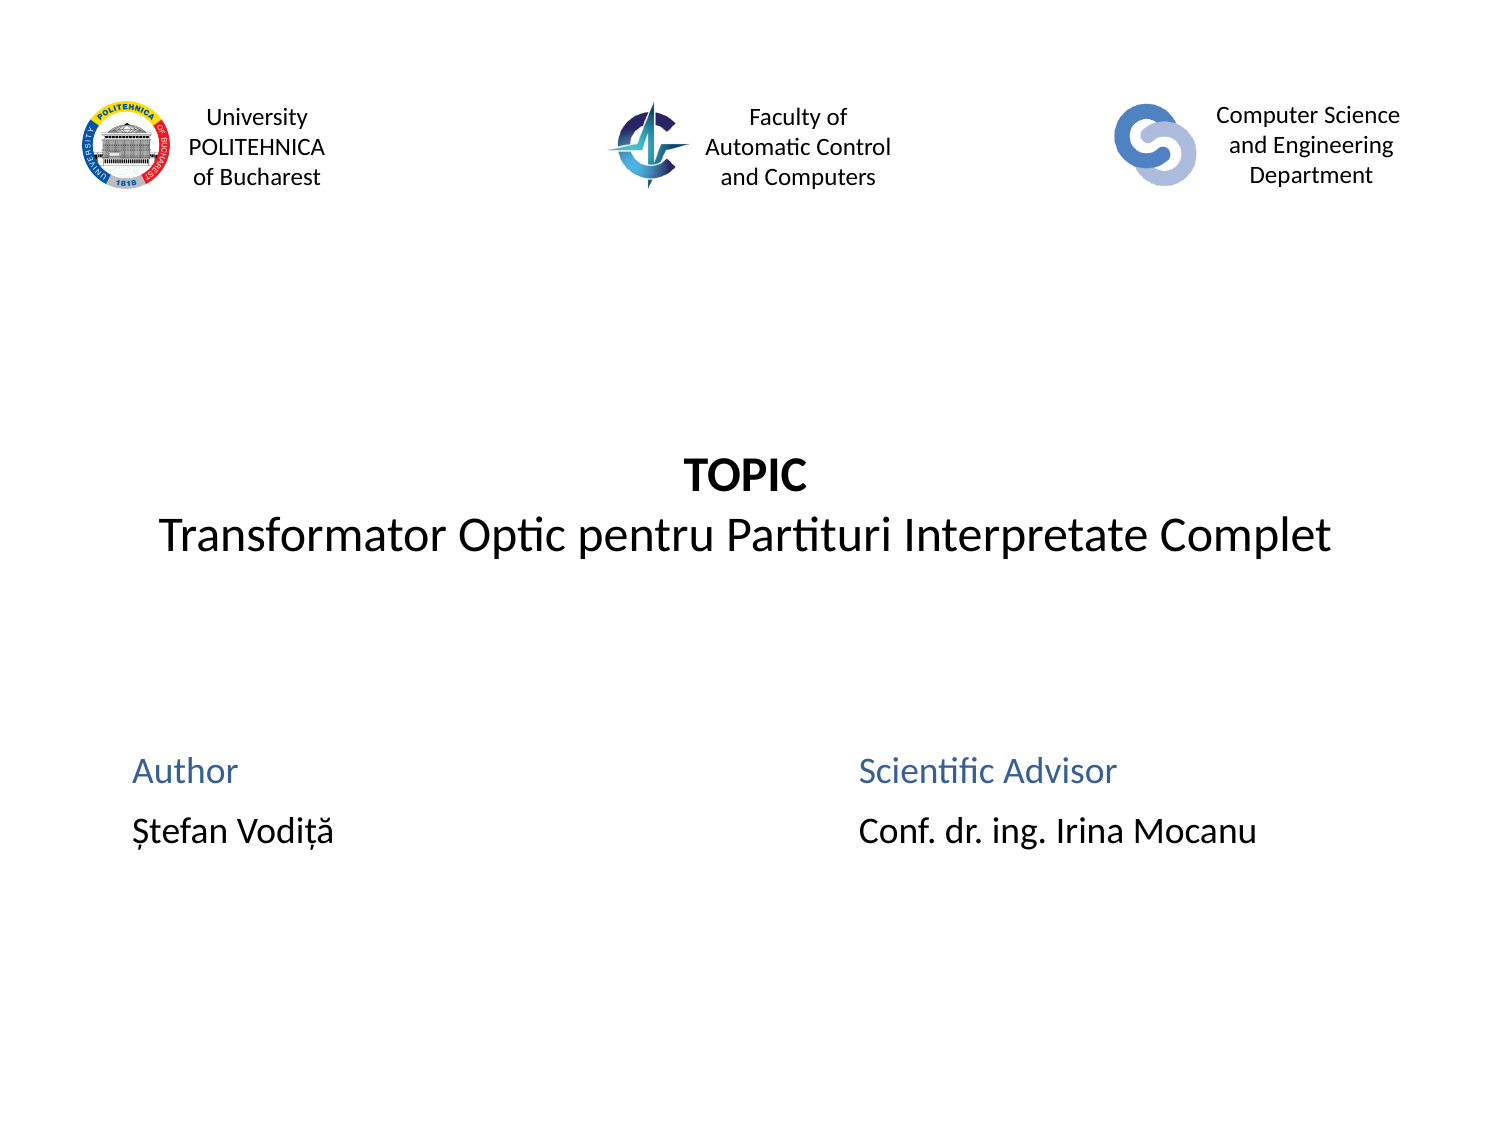

# TOPIC
Transformator Optic pentru Partituri Interpretate Complet

Ștefan Vodiță
Conf. dr. ing. Irina Mocanu